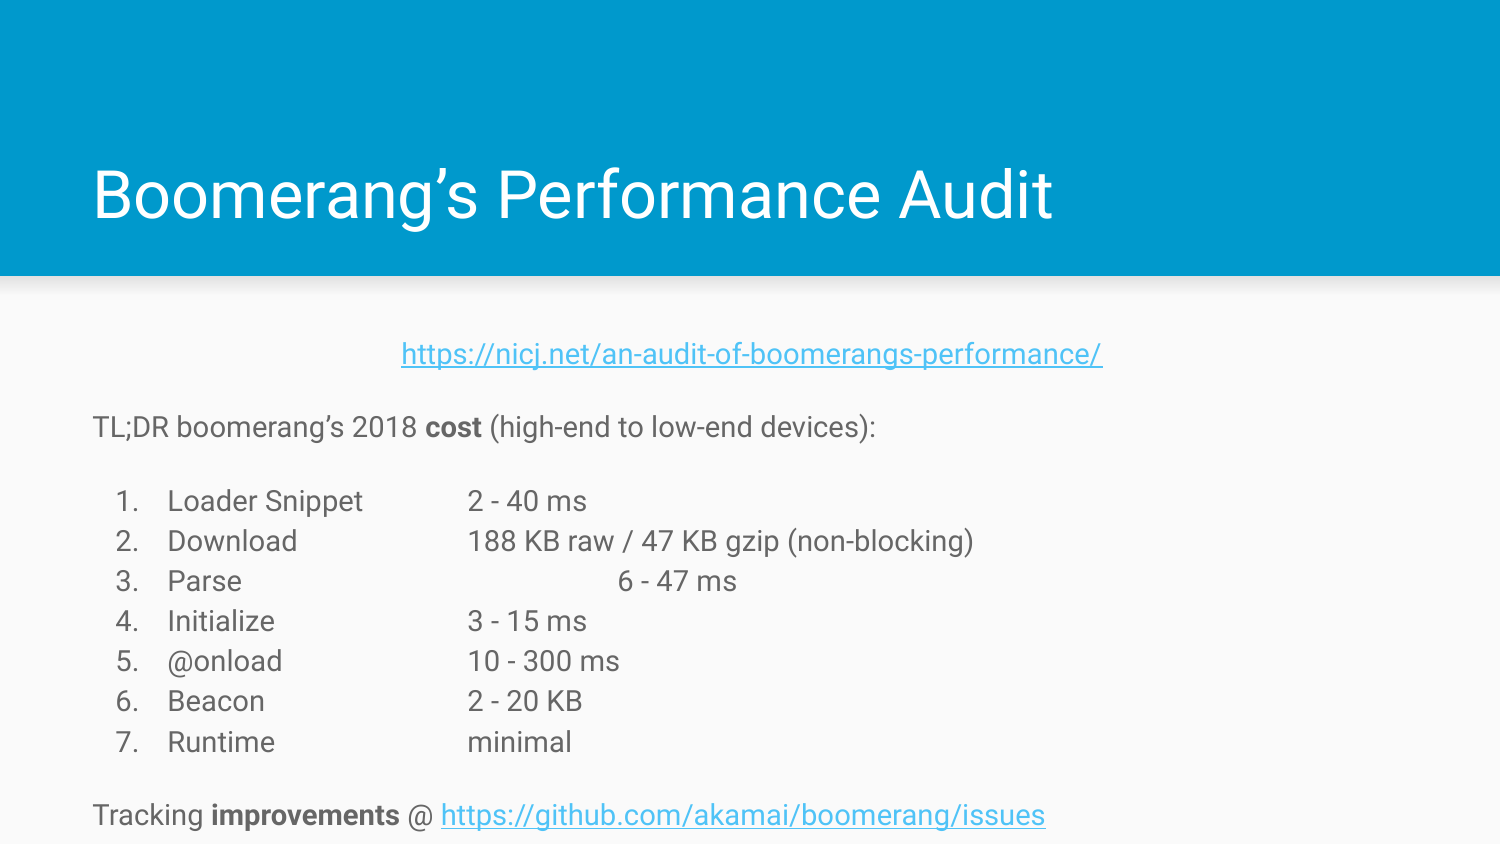

# Boomerang’s Performance Audit
https://nicj.net/an-audit-of-boomerangs-performance/
TL;DR boomerang’s 2018 cost (high-end to low-end devices):
Loader Snippet	2 - 40 ms
Download		188 KB raw / 47 KB gzip (non-blocking)
Parse			6 - 47 ms
Initialize		3 - 15 ms
@onload		10 - 300 ms
Beacon		2 - 20 KB
Runtime		minimal
Tracking improvements @ https://github.com/akamai/boomerang/issues